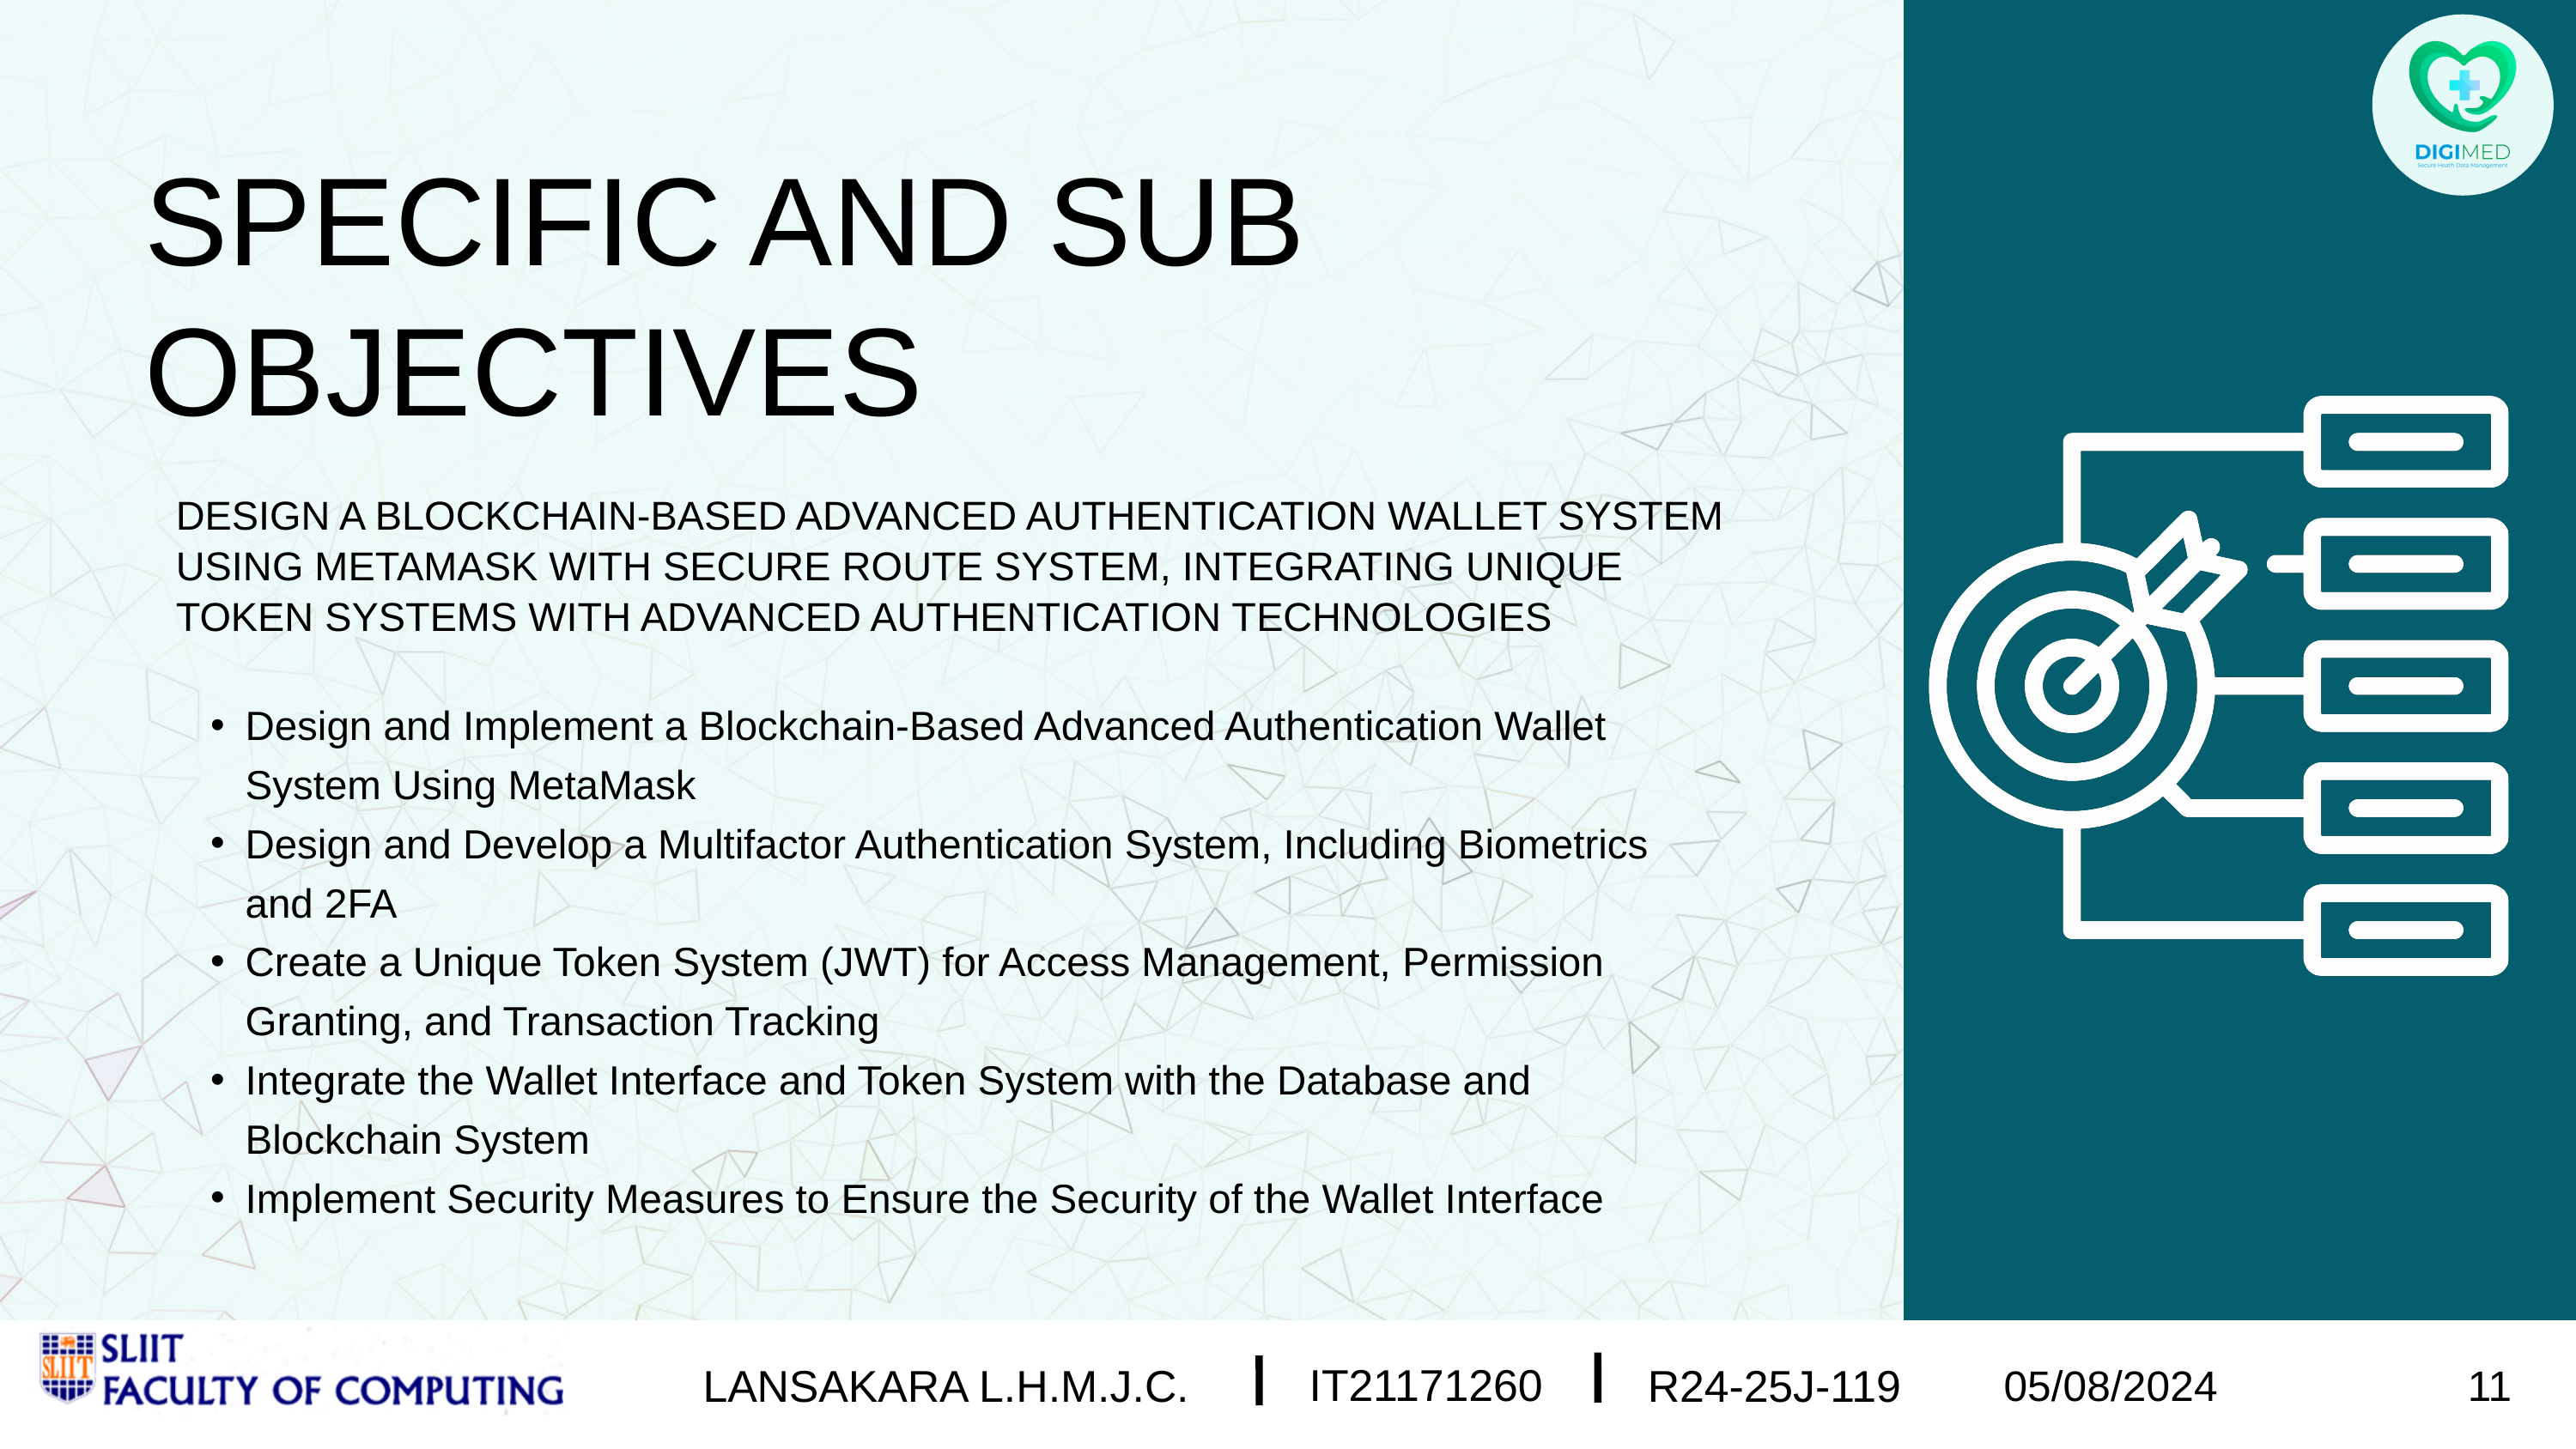

SPECIFIC AND SUB OBJECTIVES​
​

DESIGN A BLOCKCHAIN-BASED ADVANCED AUTHENTICATION WALLET SYSTEM USING METAMASK WITH SECURE ROUTE SYSTEM, INTEGRATING UNIQUE TOKEN SYSTEMS WITH ADVANCED AUTHENTICATION TECHNOLOGIES
Design and Implement a Blockchain-Based Advanced Authentication Wallet System Using MetaMask
Design and Develop a Multifactor Authentication System, Including Biometrics and 2FA
Create a Unique Token System (JWT) for Access Management, Permission Granting, and Transaction Tracking
Integrate the Wallet Interface and Token System with the Database and Blockchain System
Implement Security Measures to Ensure the Security of the Wallet Interface

IT21015526
KUMARASIRI M.A.K.P
R24-004

IT21015526
IT21171260
LANSAKARA L.H.M.J.C.
KUMARASIRI M.A.K.P
R24-004
R24-25J-119
02/21/2024
05/08/2024
11
11

02/21/2024
12